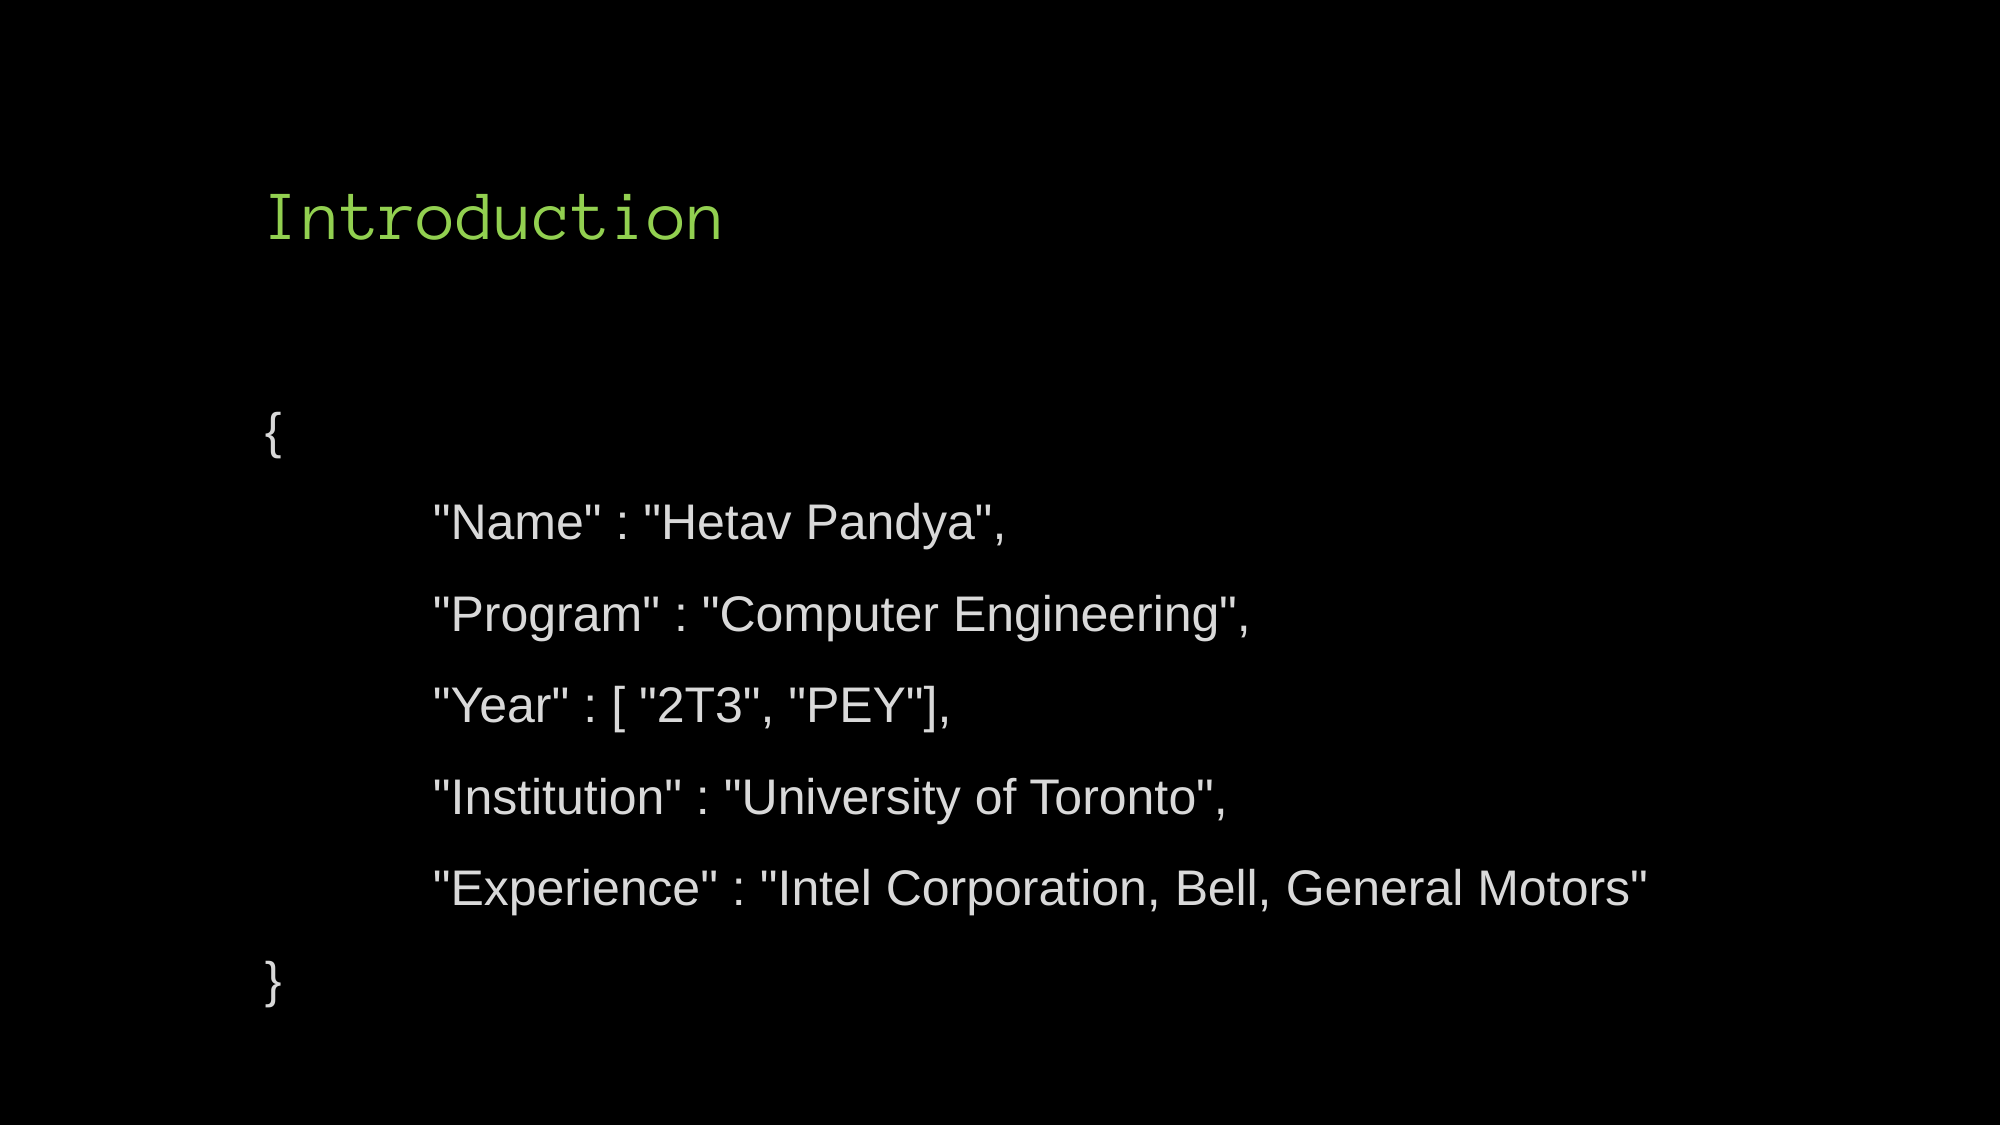

# Introduction

{
            "Name" : "Hetav Pandya",
            "Program" : "Computer Engineering",
            "Year" : [ "2T3", "PEY"],
            "Institution" : "University of Toronto",
            "Experience" : "Intel Corporation, Bell, General Motors"
}